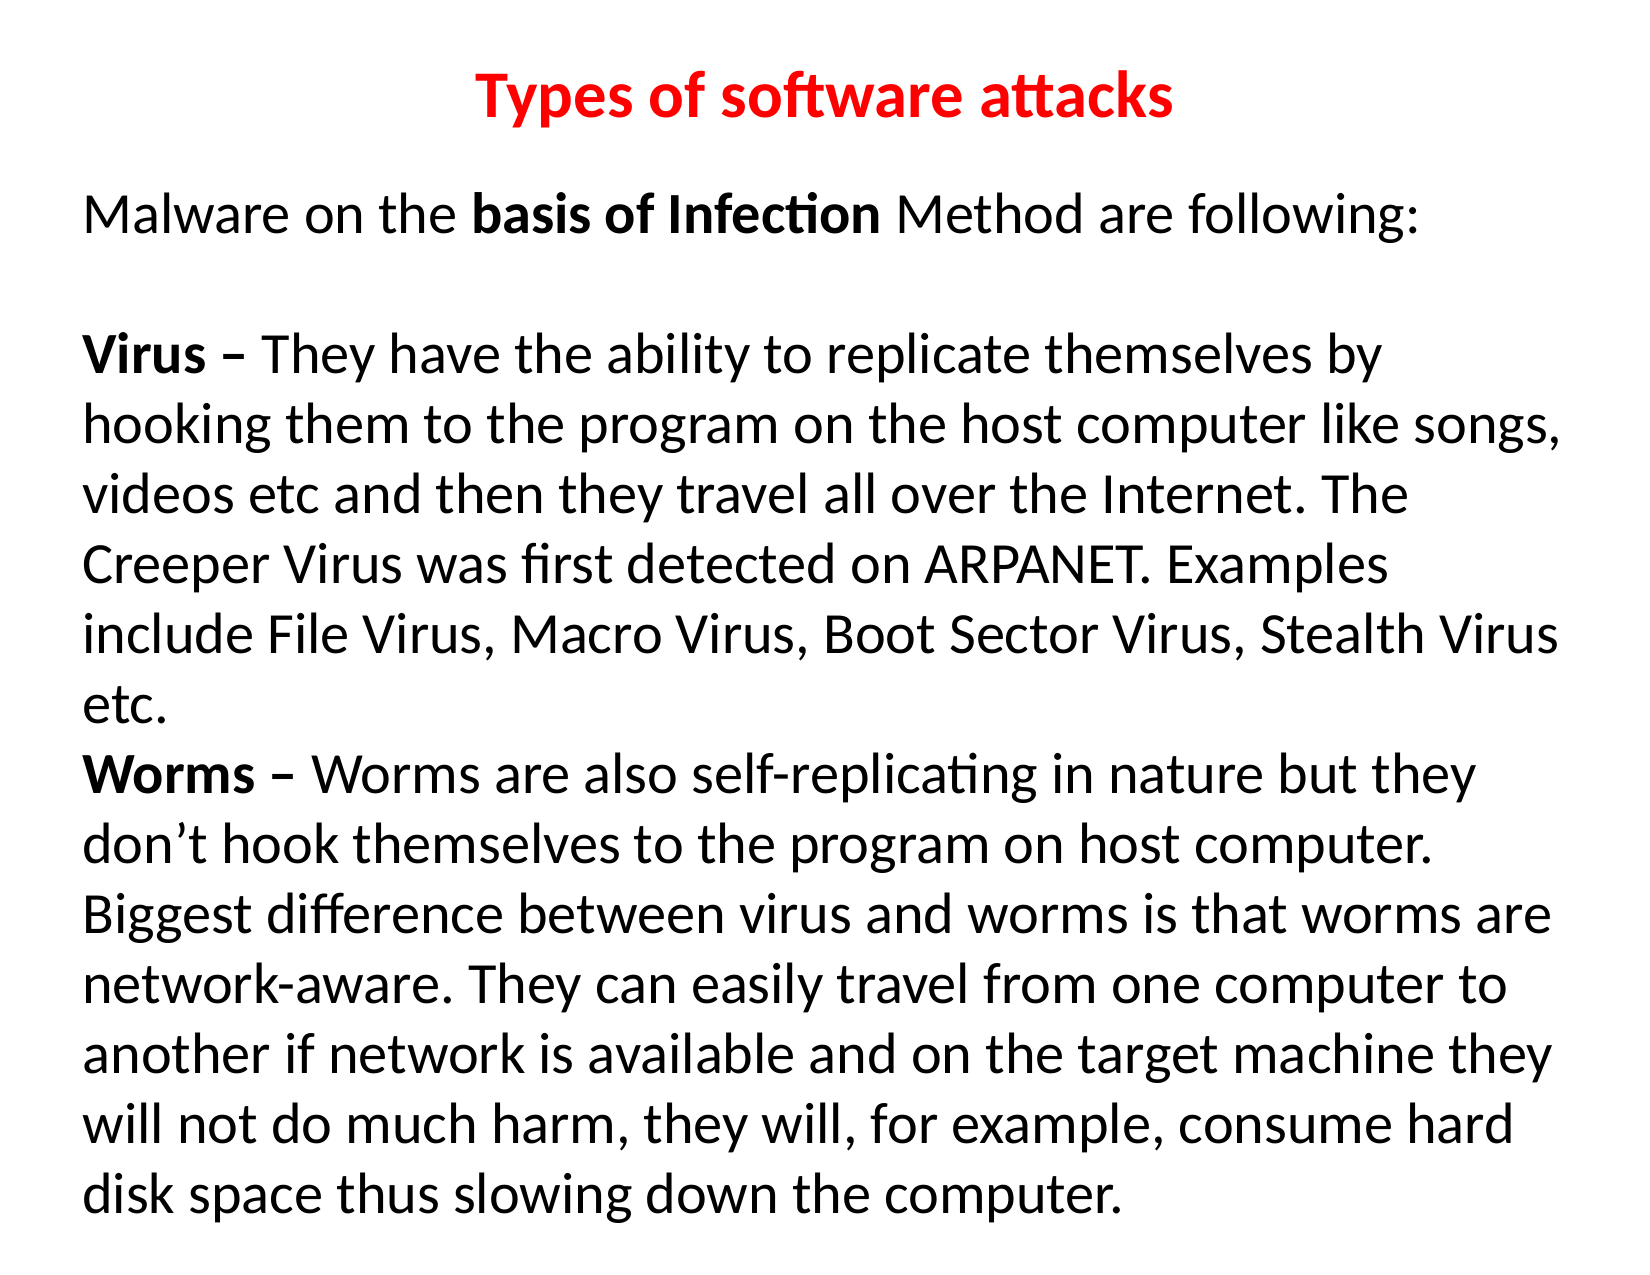

# Types of software attacks
Malware on the basis of Infection Method are following:

Virus – They have the ability to replicate themselves by hooking them to the program on the host computer like songs, videos etc and then they travel all over the Internet. The Creeper Virus was first detected on ARPANET. Examples include File Virus, Macro Virus, Boot Sector Virus, Stealth Virus etc.
Worms – Worms are also self-replicating in nature but they don’t hook themselves to the program on host computer. Biggest difference between virus and worms is that worms are network-aware. They can easily travel from one computer to another if network is available and on the target machine they will not do much harm, they will, for example, consume hard disk space thus slowing down the computer.